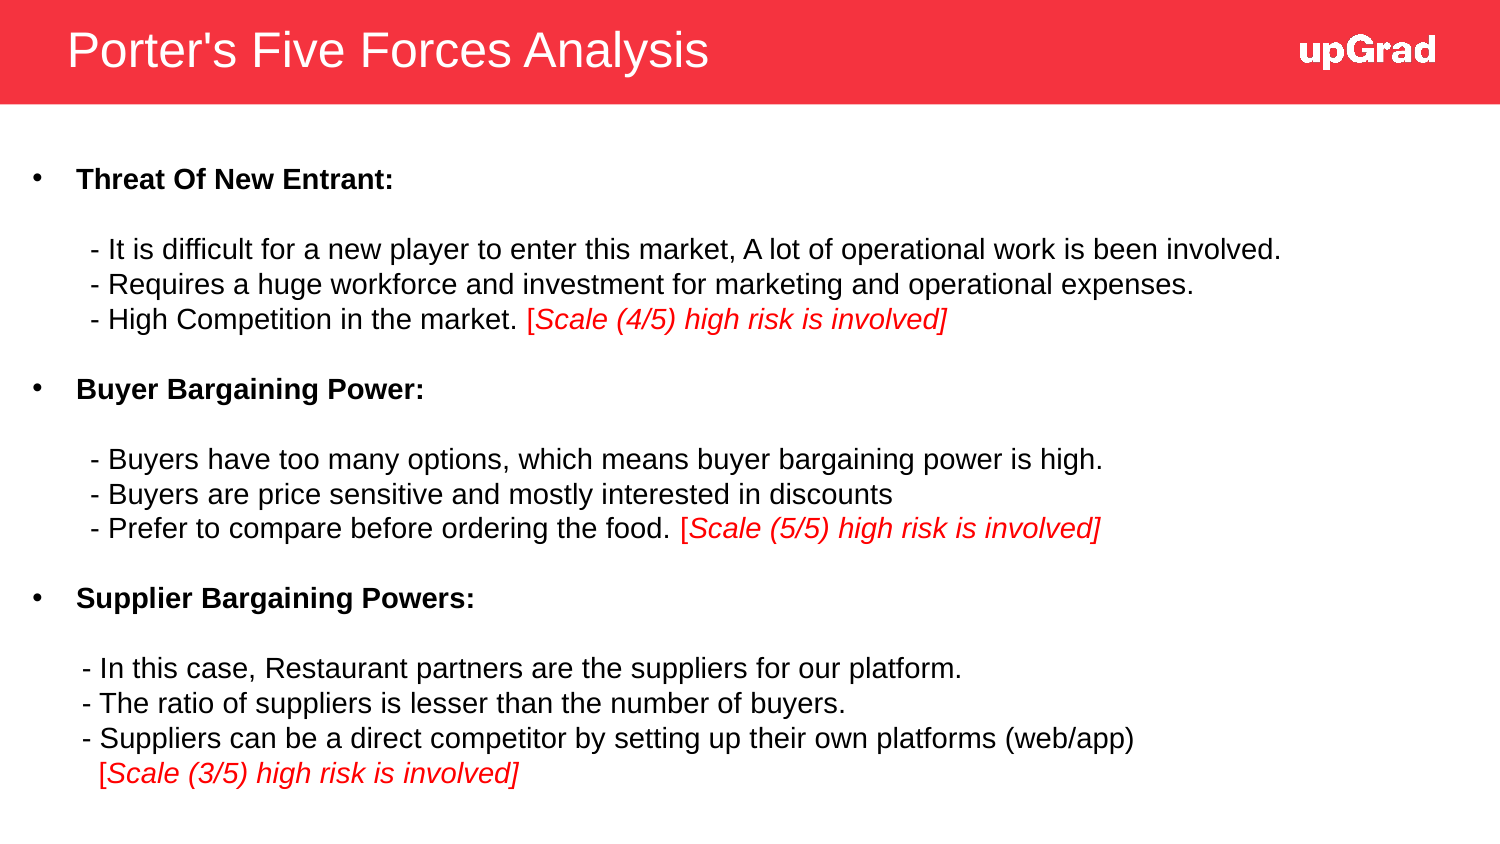

# Porter's Five Forces Analysis
 Threat Of New Entrant:
       - It is difficult for a new player to enter this market, A lot of operational work is been involved.
       - Requires a huge workforce and investment for marketing and operational expenses.
       - High Competition in the market. [Scale (4/5) high risk is involved]

 Buyer Bargaining Power:

       - Buyers have too many options, which means buyer bargaining power is high.
       - Buyers are price sensitive and mostly interested in discounts
       - Prefer to compare before ordering the food. [Scale (5/5) high risk is involved]

 Supplier Bargaining Powers:
      - In this case, Restaurant partners are the suppliers for our platform.
      - The ratio of suppliers is lesser than the number of buyers.
      - Suppliers can be a direct competitor by setting up their own platforms (web/app)
        [Scale (3/5) high risk is involved]